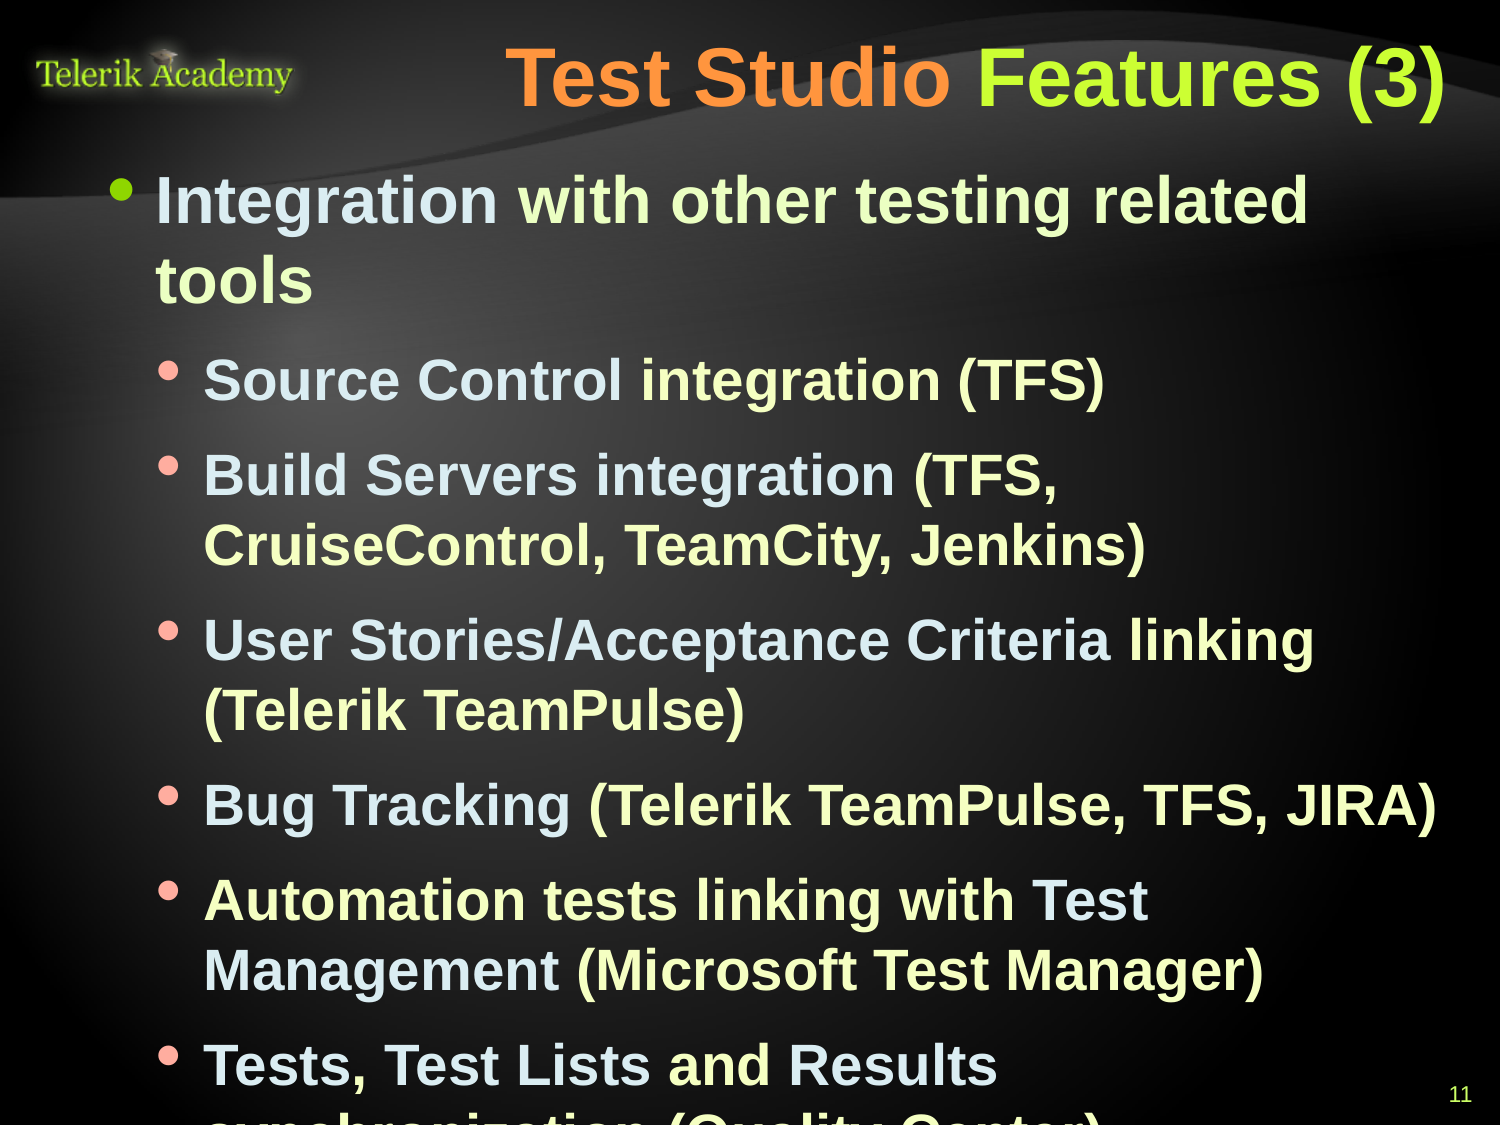

# Test Studio Features (3)
Integration with other testing related tools
Source Control integration (TFS)
Build Servers integration (TFS, CruiseControl, TeamCity, Jenkins)
User Stories/Acceptance Criteria linking (Telerik TeamPulse)
Bug Tracking (Telerik TeamPulse, TFS, JIRA)
Automation tests linking with Test Management (Microsoft Test Manager)
Tests, Test Lists and Results synchronization (Quality Center)

11